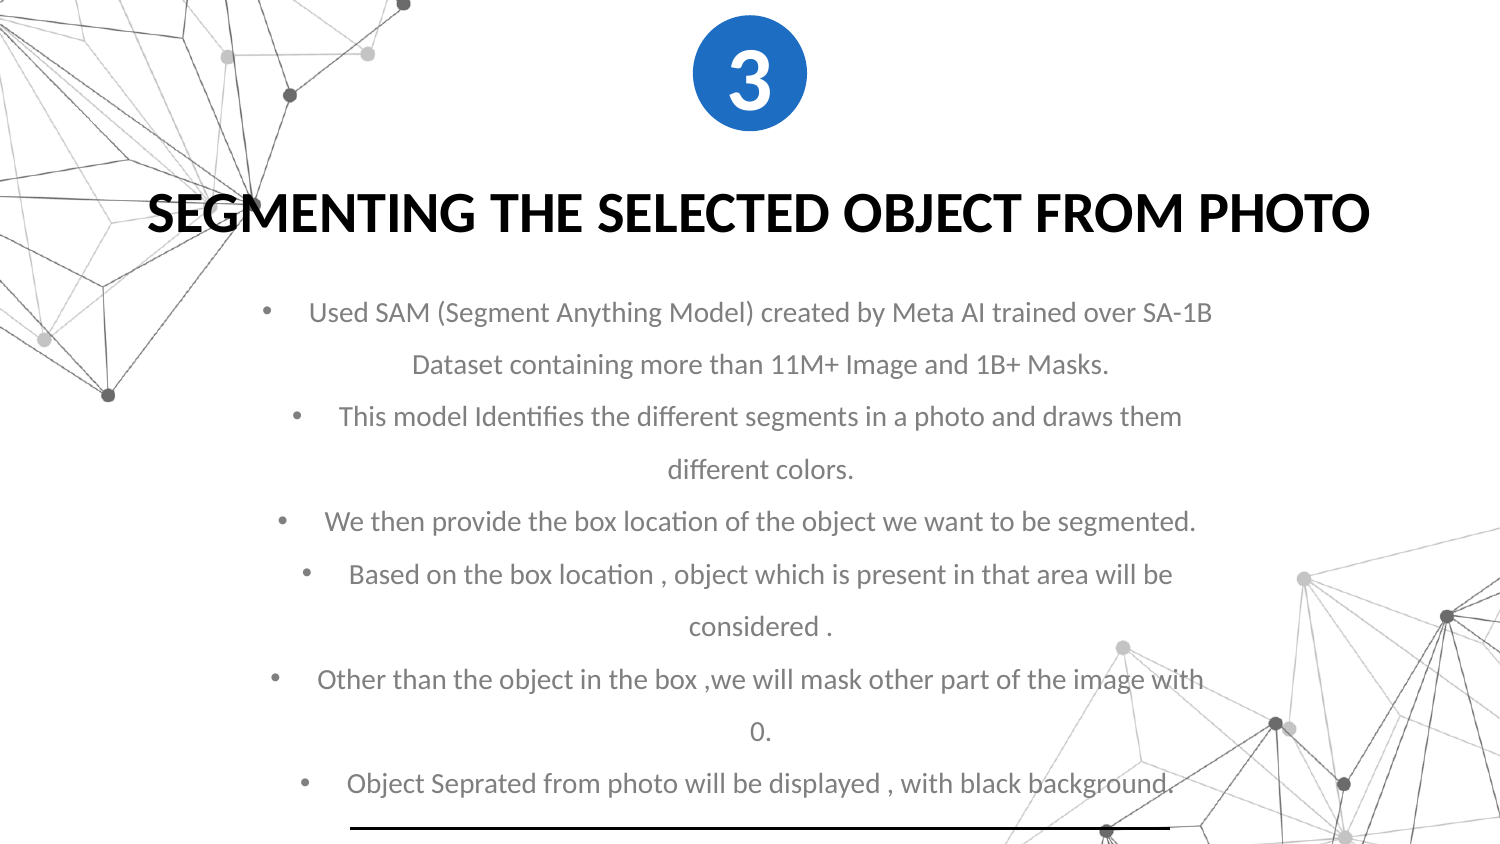

3
SEGMENTING THE SELECTED OBJECT FROM PHOTO
Used SAM (Segment Anything Model) created by Meta AI trained over SA-1B Dataset containing more than 11M+ Image and 1B+ Masks.
This model Identifies the different segments in a photo and draws them different colors.
We then provide the box location of the object we want to be segmented.
Based on the box location , object which is present in that area will be considered .
Other than the object in the box ,we will mask other part of the image with 0.
Object Seprated from photo will be displayed , with black background.